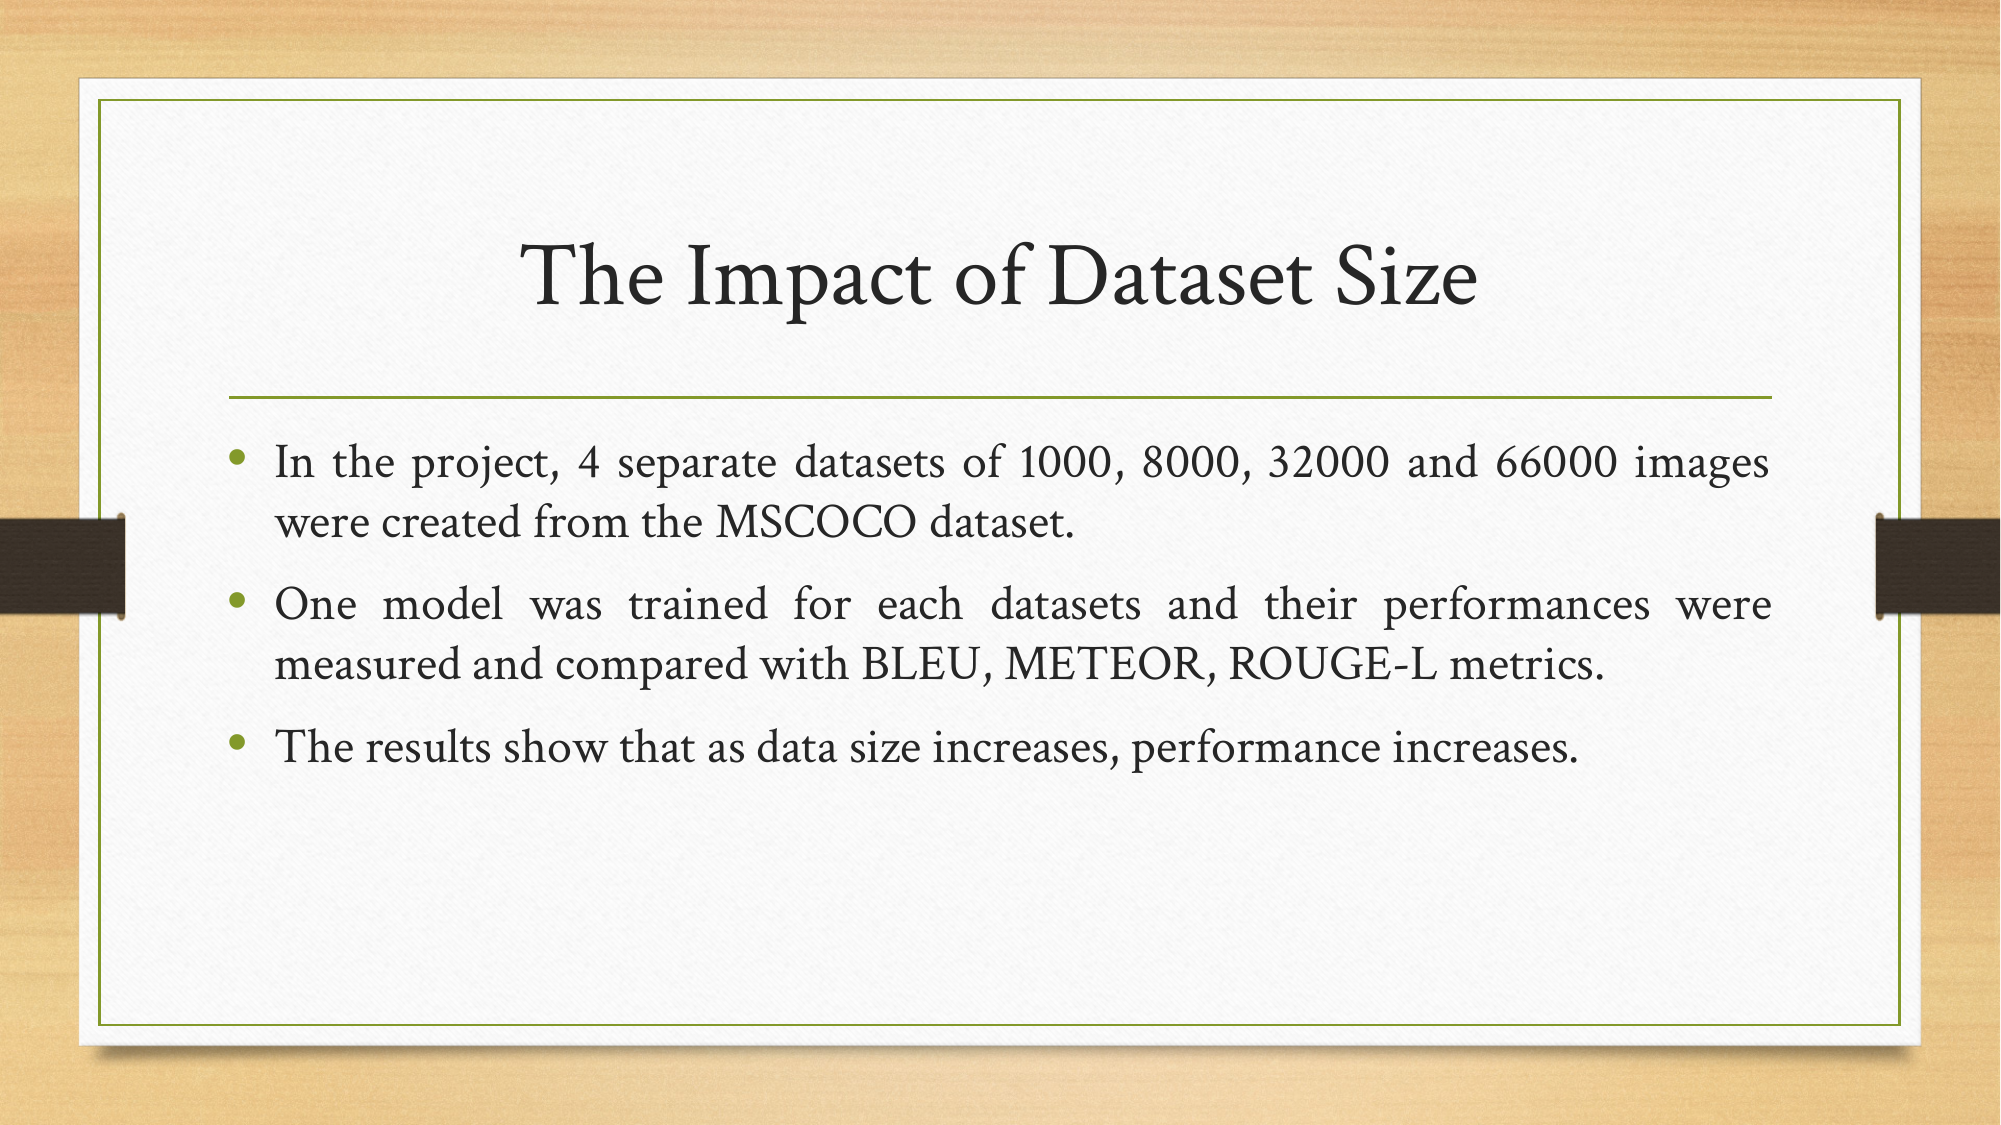

# The Impact of Dataset Size
In the project, 4 separate datasets of 1000, 8000, 32000 and 66000 images were created from the MSCOCO dataset.
One model was trained for each datasets and their performances were measured and compared with BLEU, METEOR, ROUGE-L metrics.
The results show that as data size increases, performance increases.